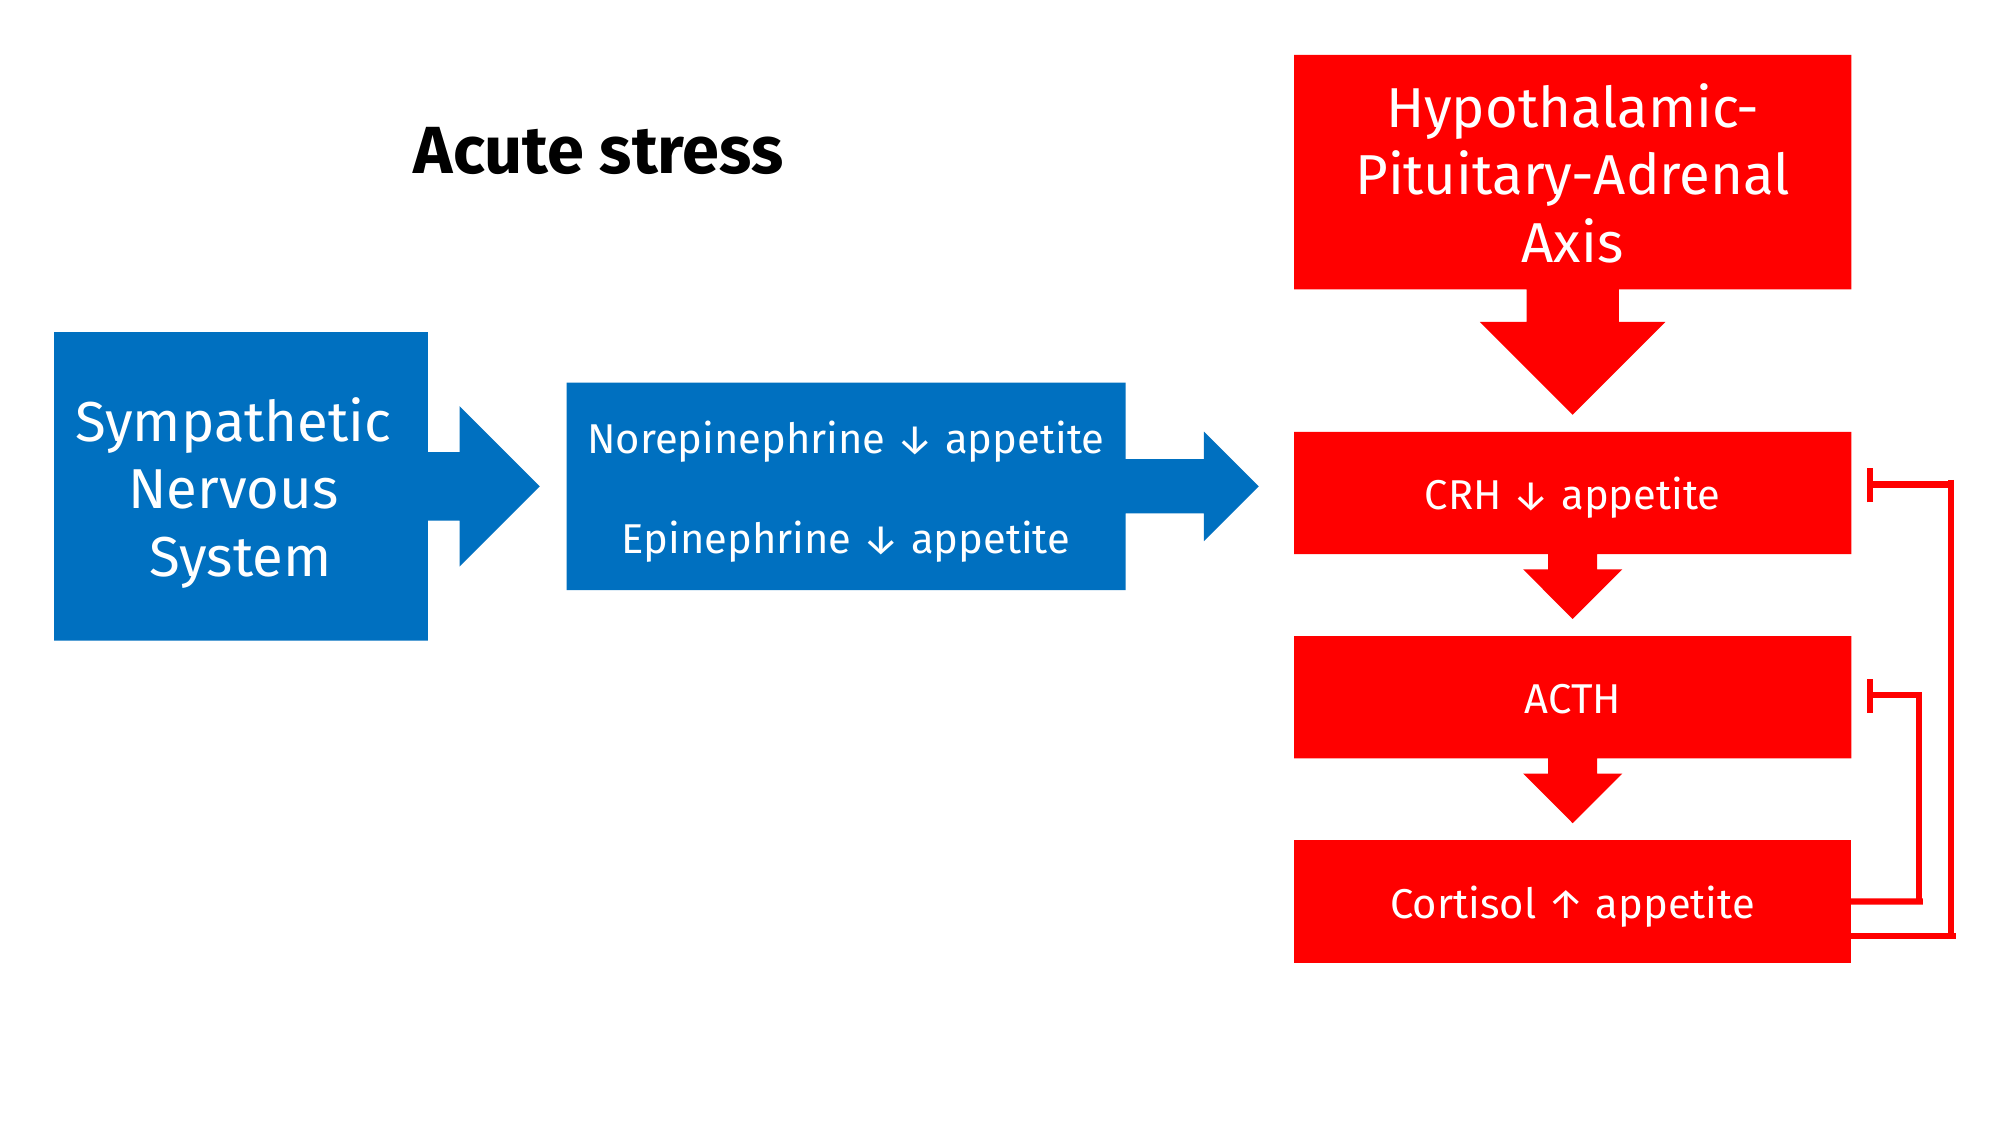

Hypothalamic-Pituitary-Adrenal Axis
Acute stress
Sympathetic
Nervous
System
Norepinephrine ↓ appetite

Epinephrine ↓ appetite
CRH ↓ appetite
ACTH
Cortisol ↑ appetite